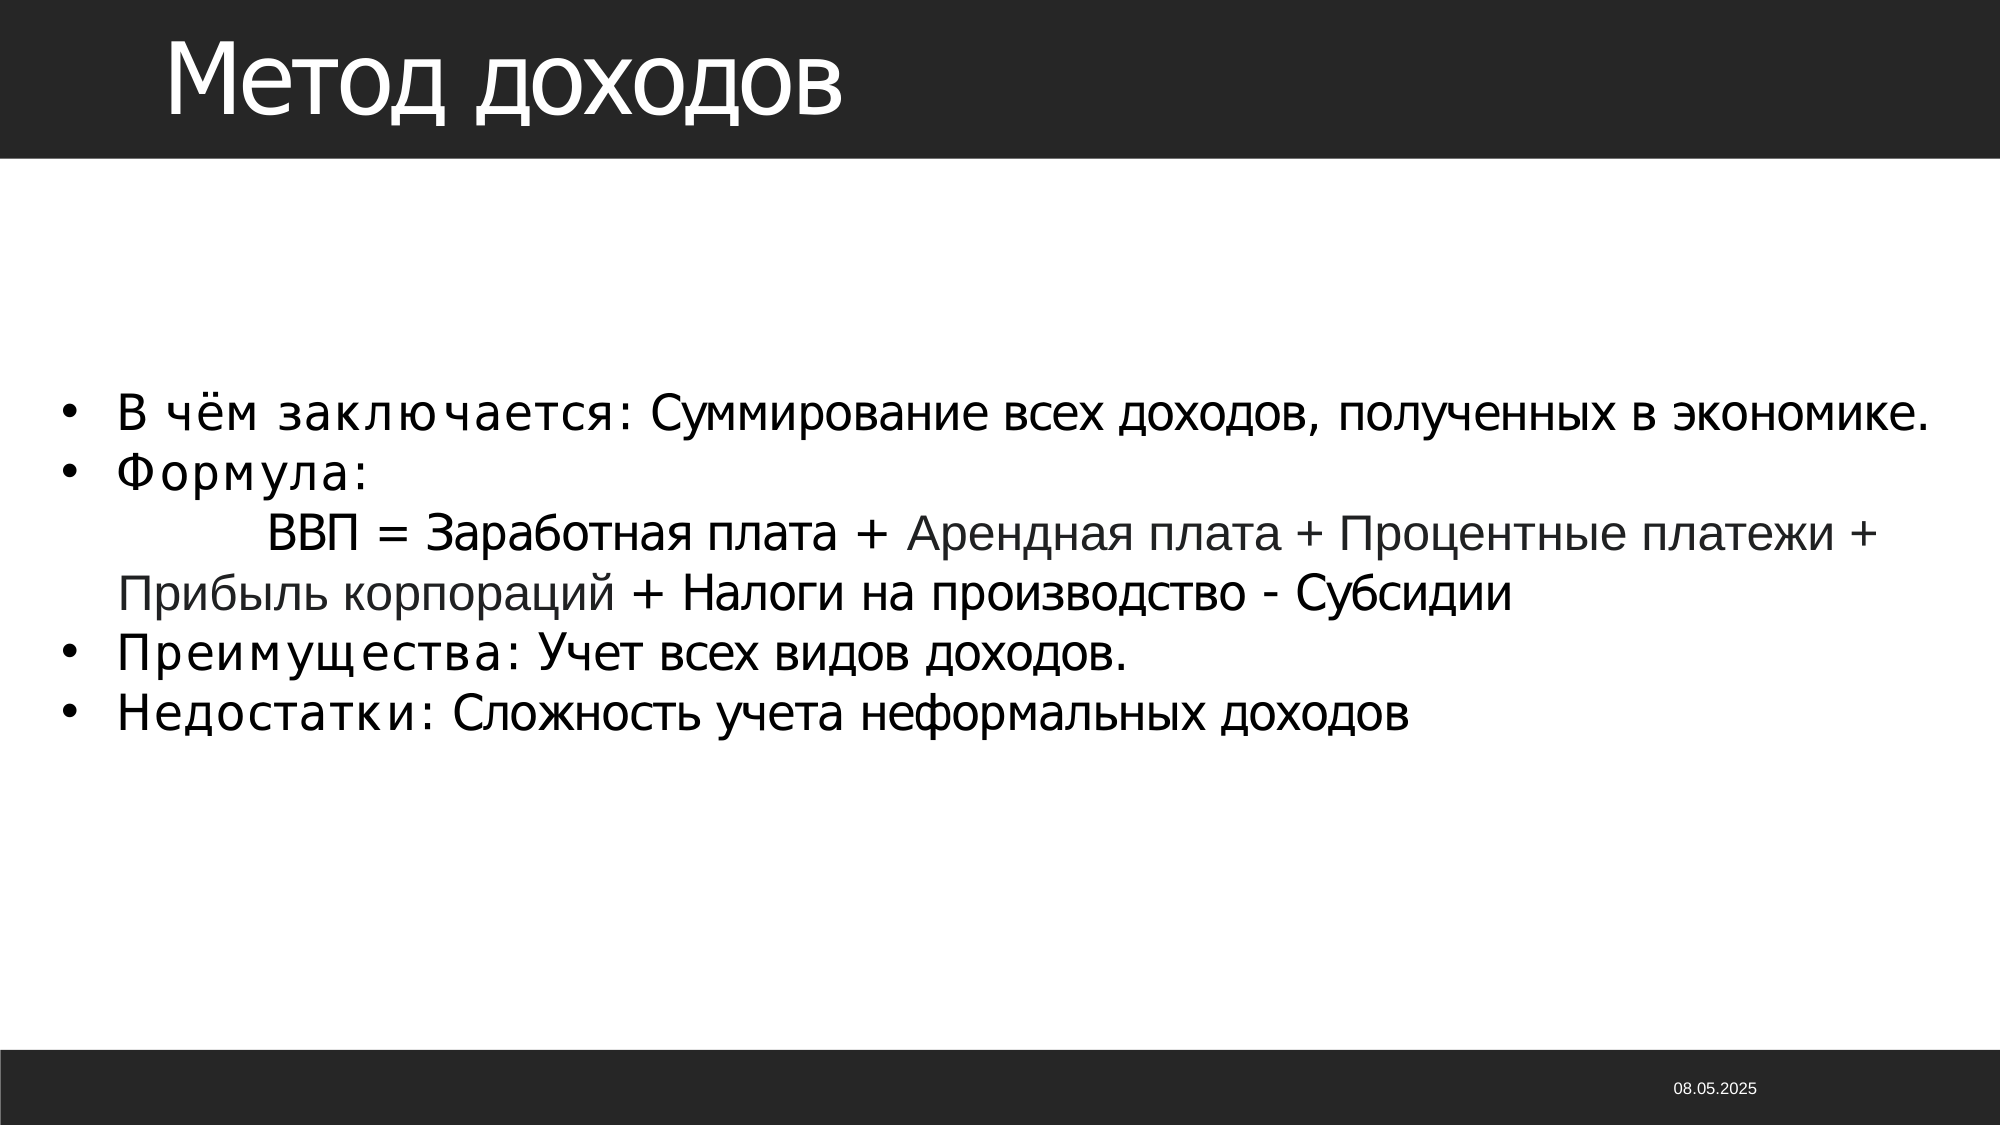

Метод доходов
В чём заключается: Суммирование всех доходов, полученных в экономике.
Формула:
	ВВП = Заработная плата + Арендная плата + Процентные платежи + Прибыль корпораций + Налоги на производство - Субсидии
Преимущества: Учет всех видов доходов.
Недостатки: Сложность учета неформальных доходов
08.05.2025